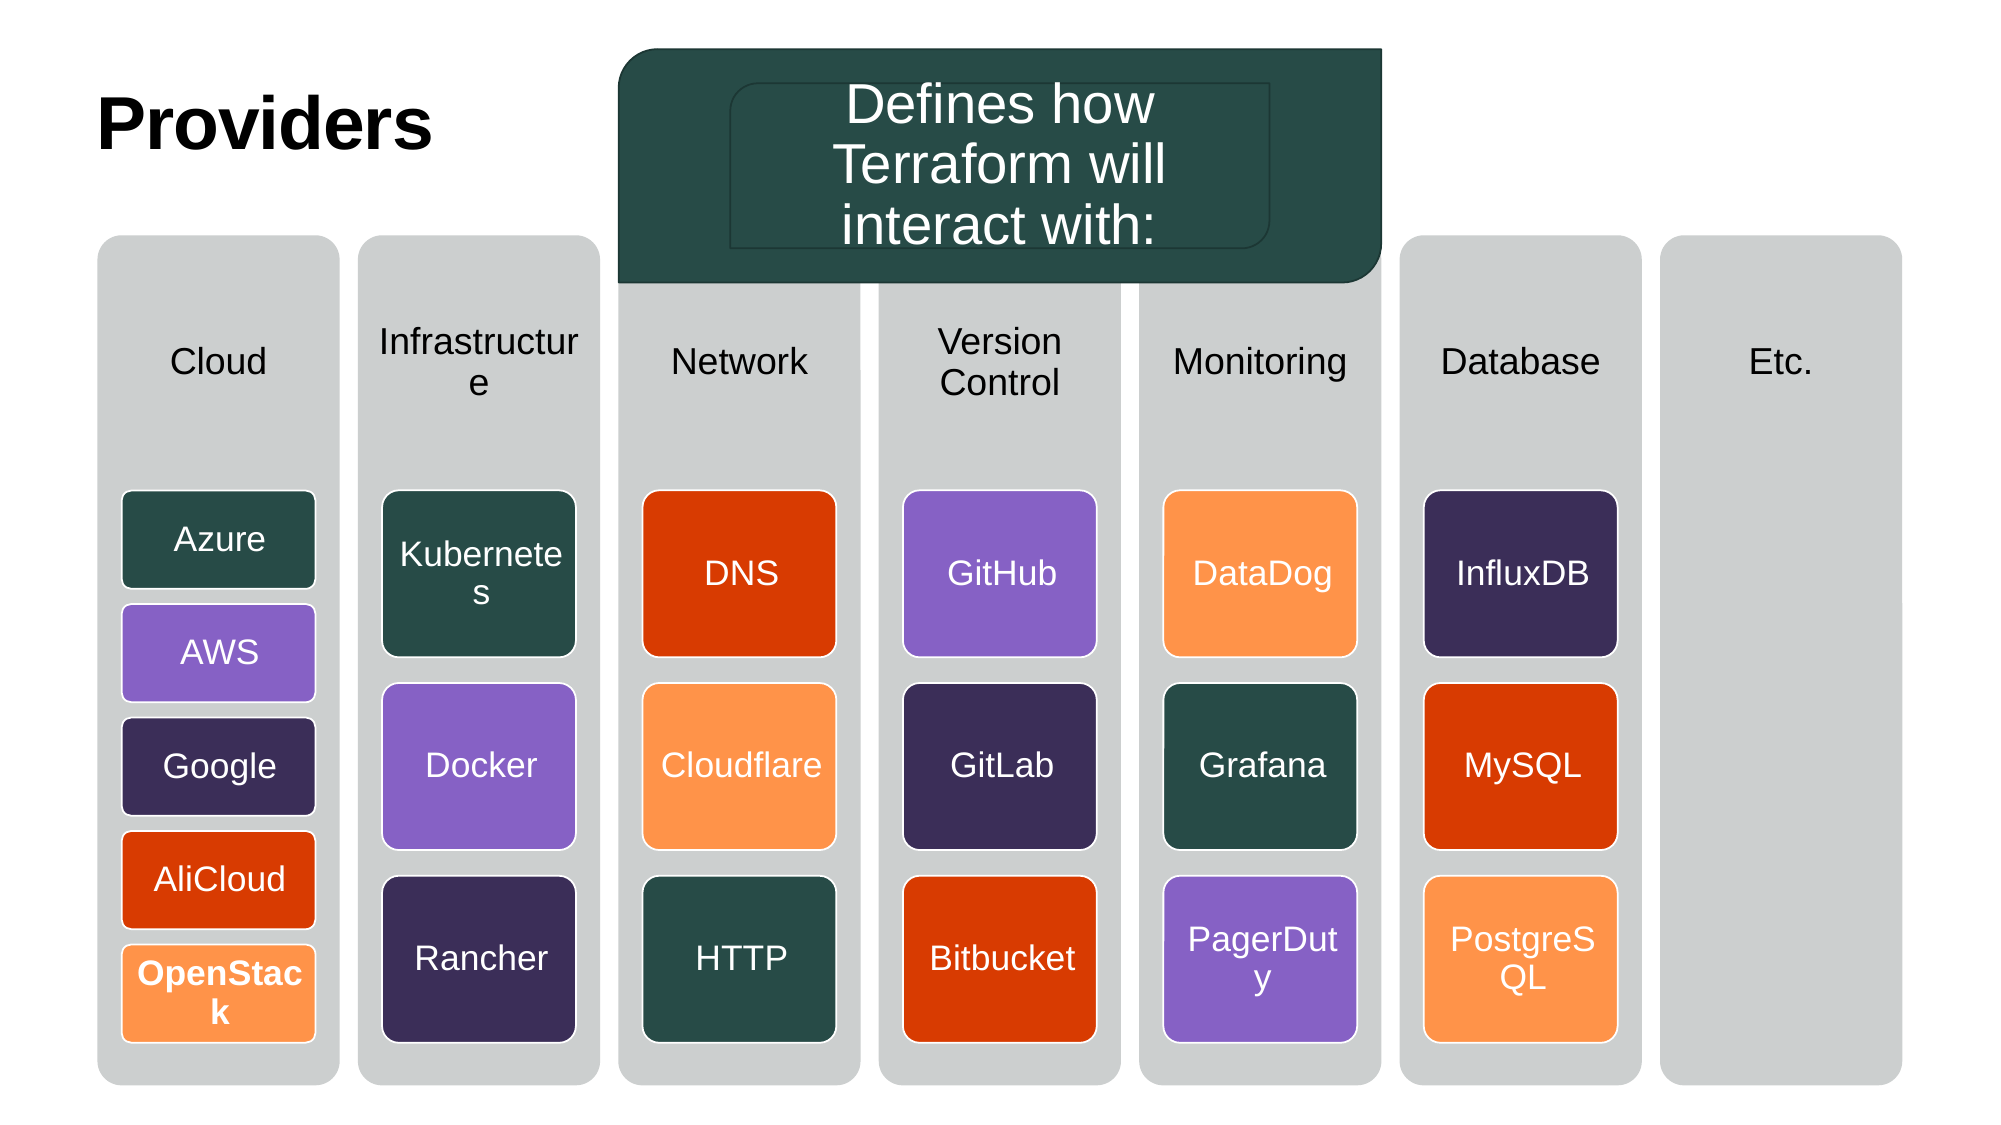

Defines how Terraform will interact with:
# Providers
Cloud
Azure
AWS
Google
AliCloud
OpenStack
Infrastructure
Kubernetes
Docker
Rancher
Network
DNS
Cloudflare
HTTP
Version Control
GitHub
GitLab
Bitbucket
Monitoring
DataDog
Grafana
PagerDuty
Database
InfluxDB
MySQL
PostgreSQL
Etc.